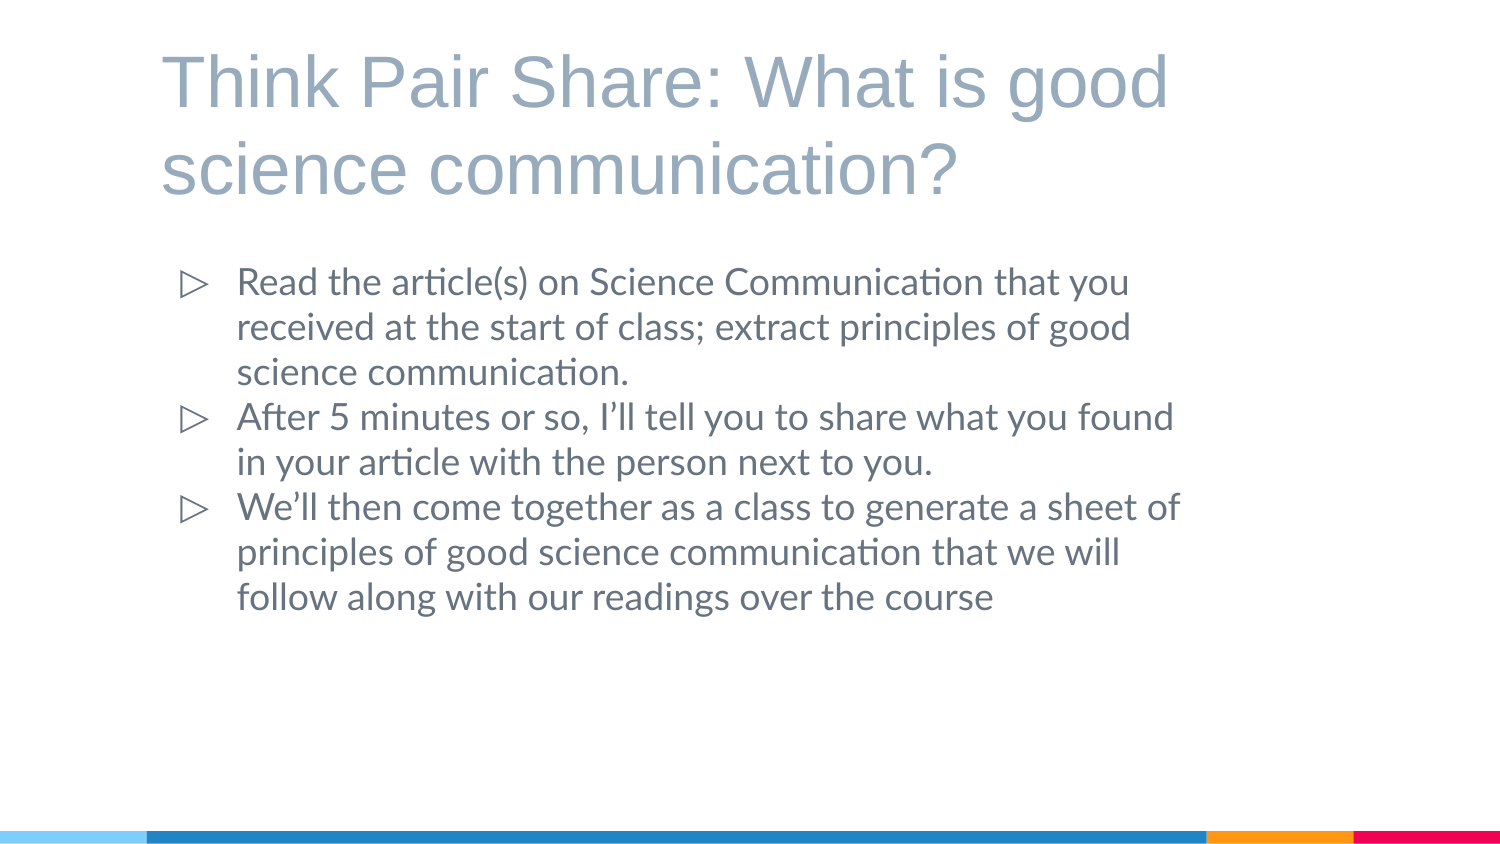

# Think Pair Share: What is good science communication?
Read the article(s) on Science Communication that you received at the start of class; extract principles of good science communication.
After 5 minutes or so, I’ll tell you to share what you found in your article with the person next to you.
We’ll then come together as a class to generate a sheet of principles of good science communication that we will follow along with our readings over the course